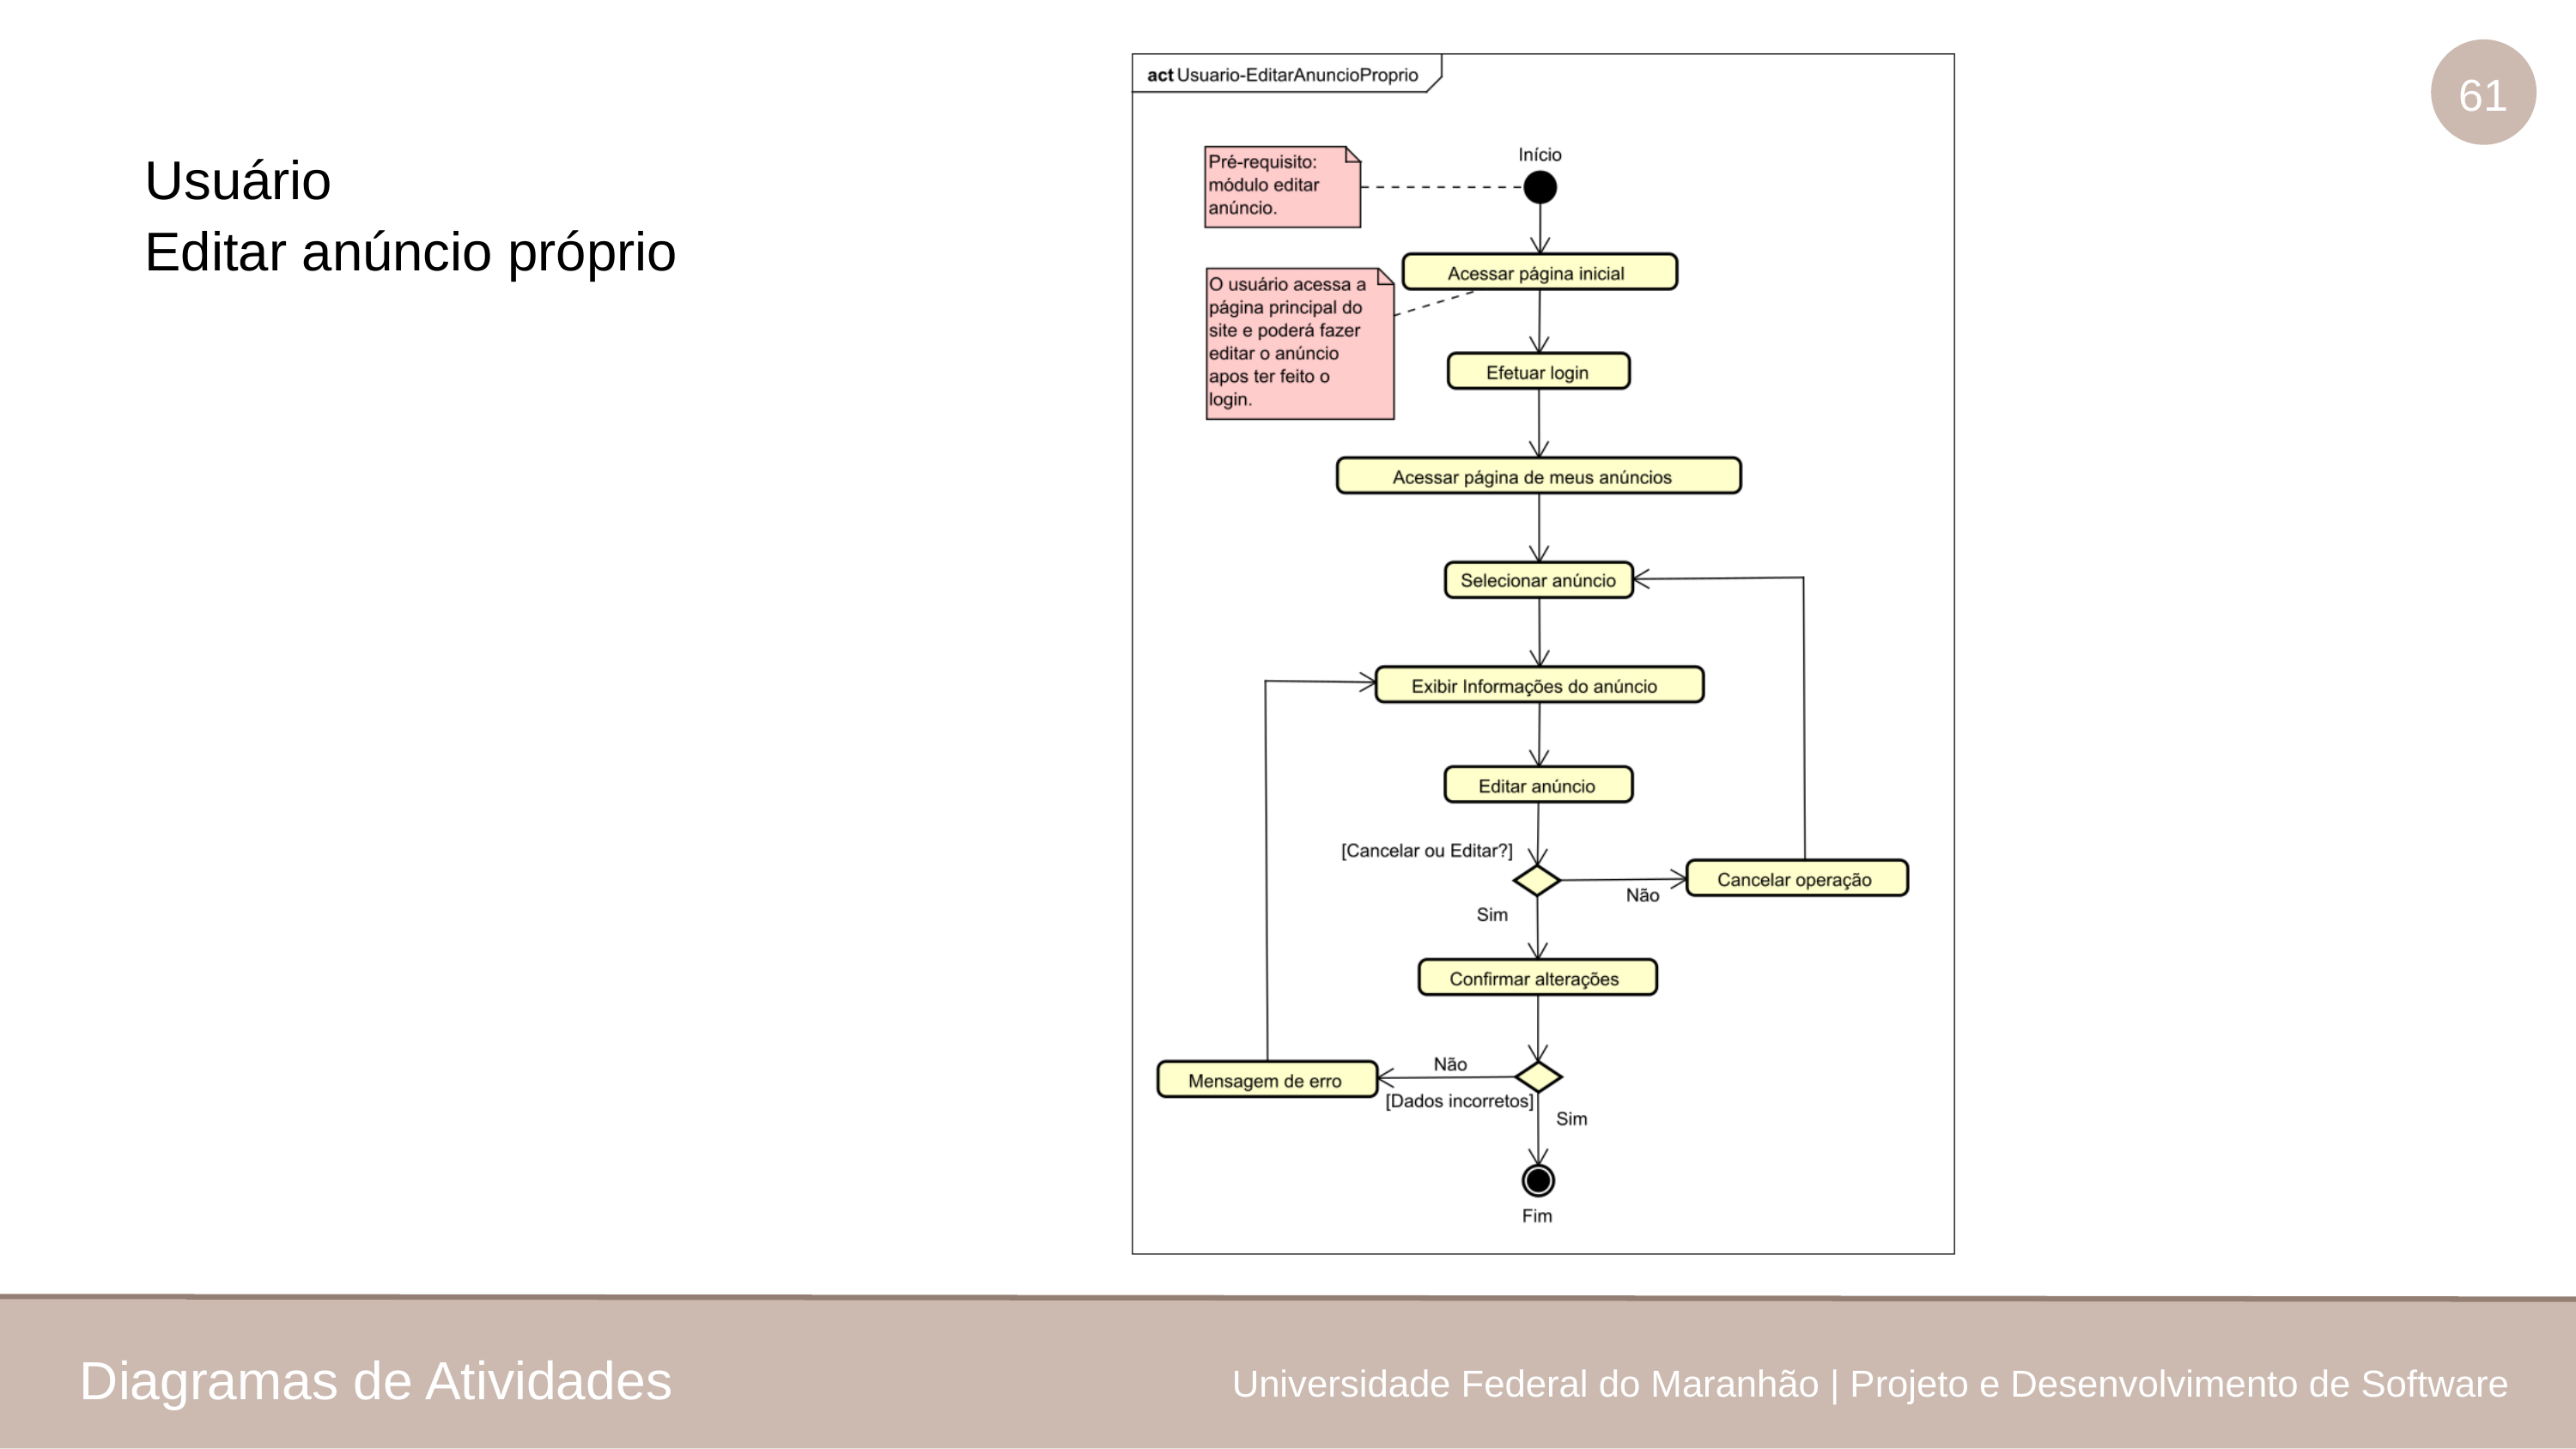

61
Usuário
Editar anúncio próprio

Diagramas de Atividades
Universidade Federal do Maranhão | Projeto e Desenvolvimento de Software